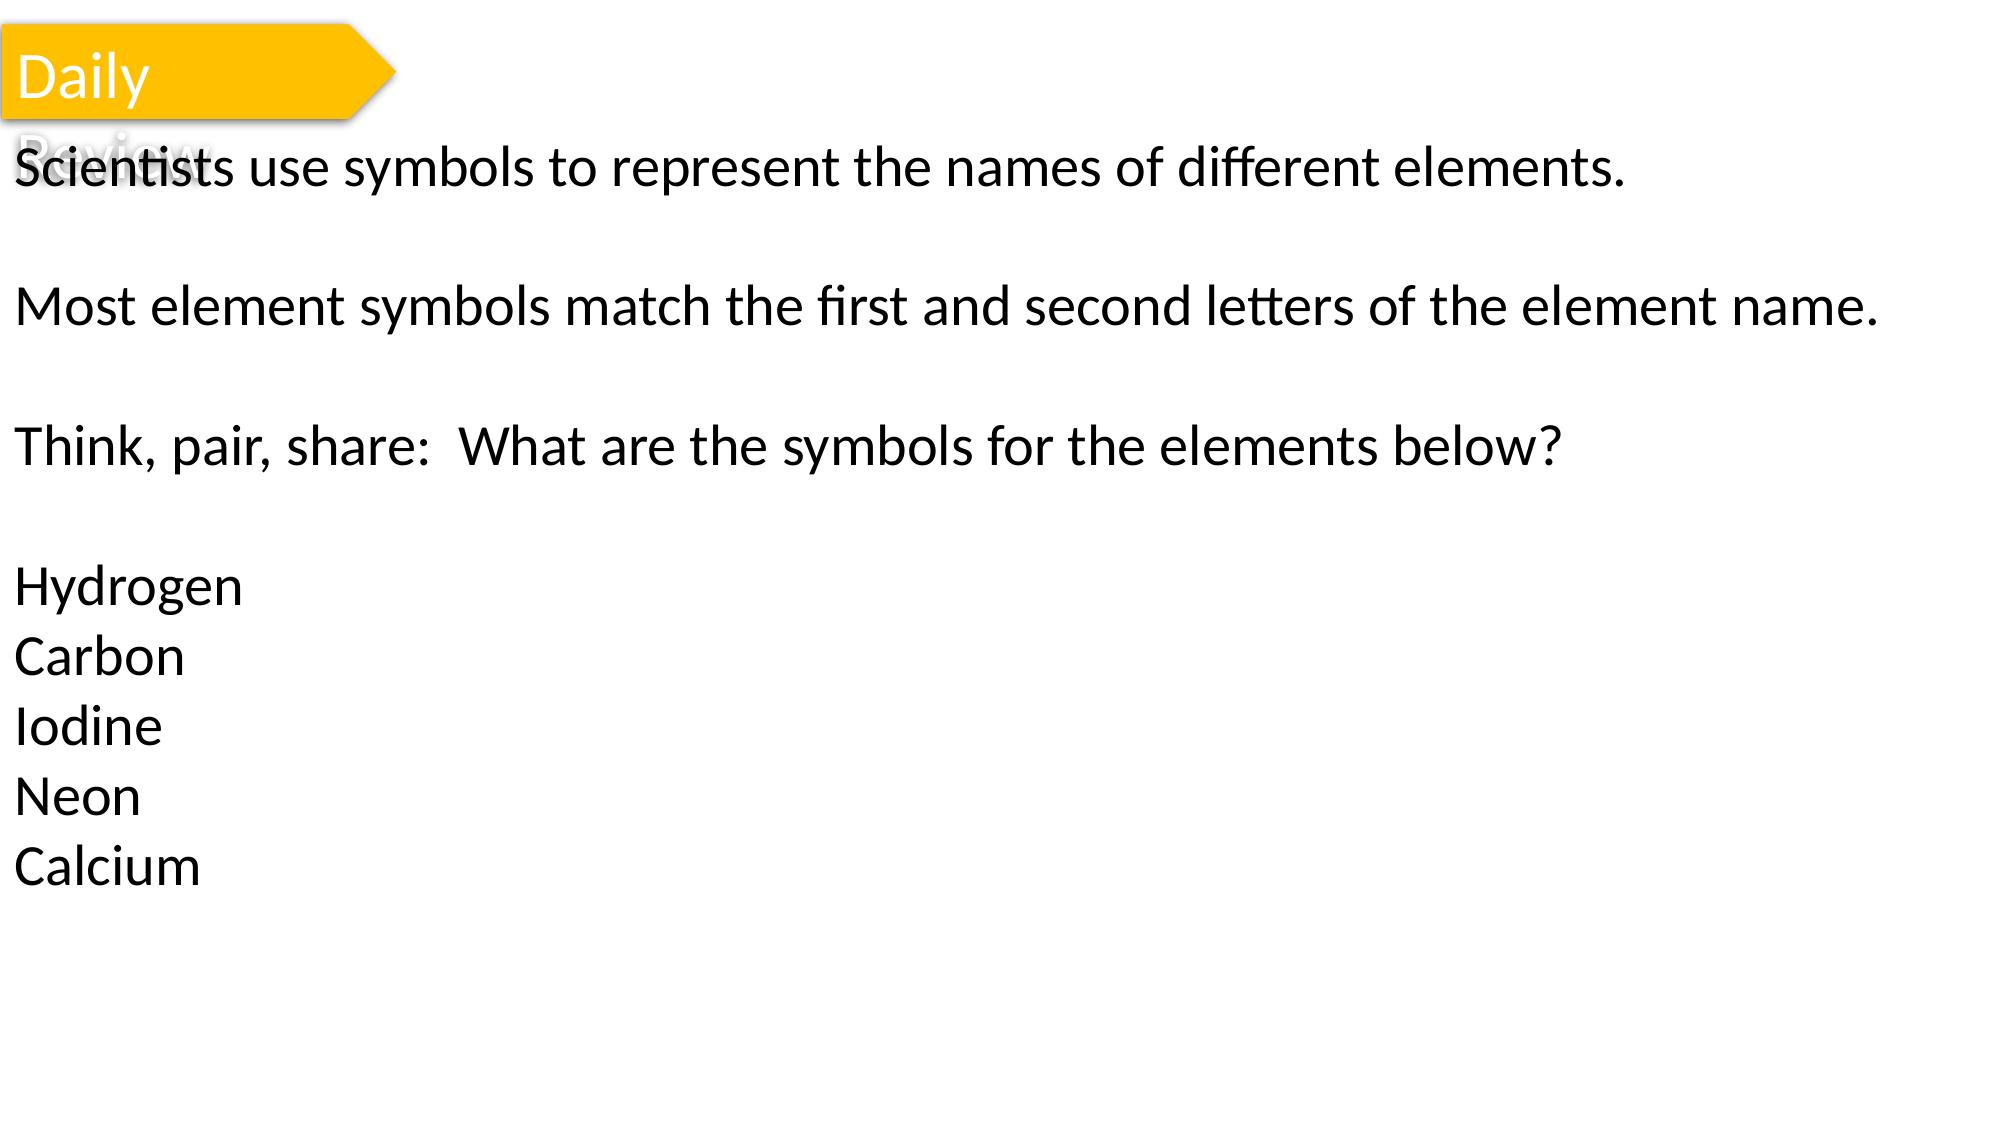

Daily Review
Scientists use symbols to represent the names of different elements.

Most element symbols match the first and second letters of the element name.

Think, pair, share:  What are the symbols for the elements below?

Hydrogen
Carbon
Iodine
Neon
Calcium